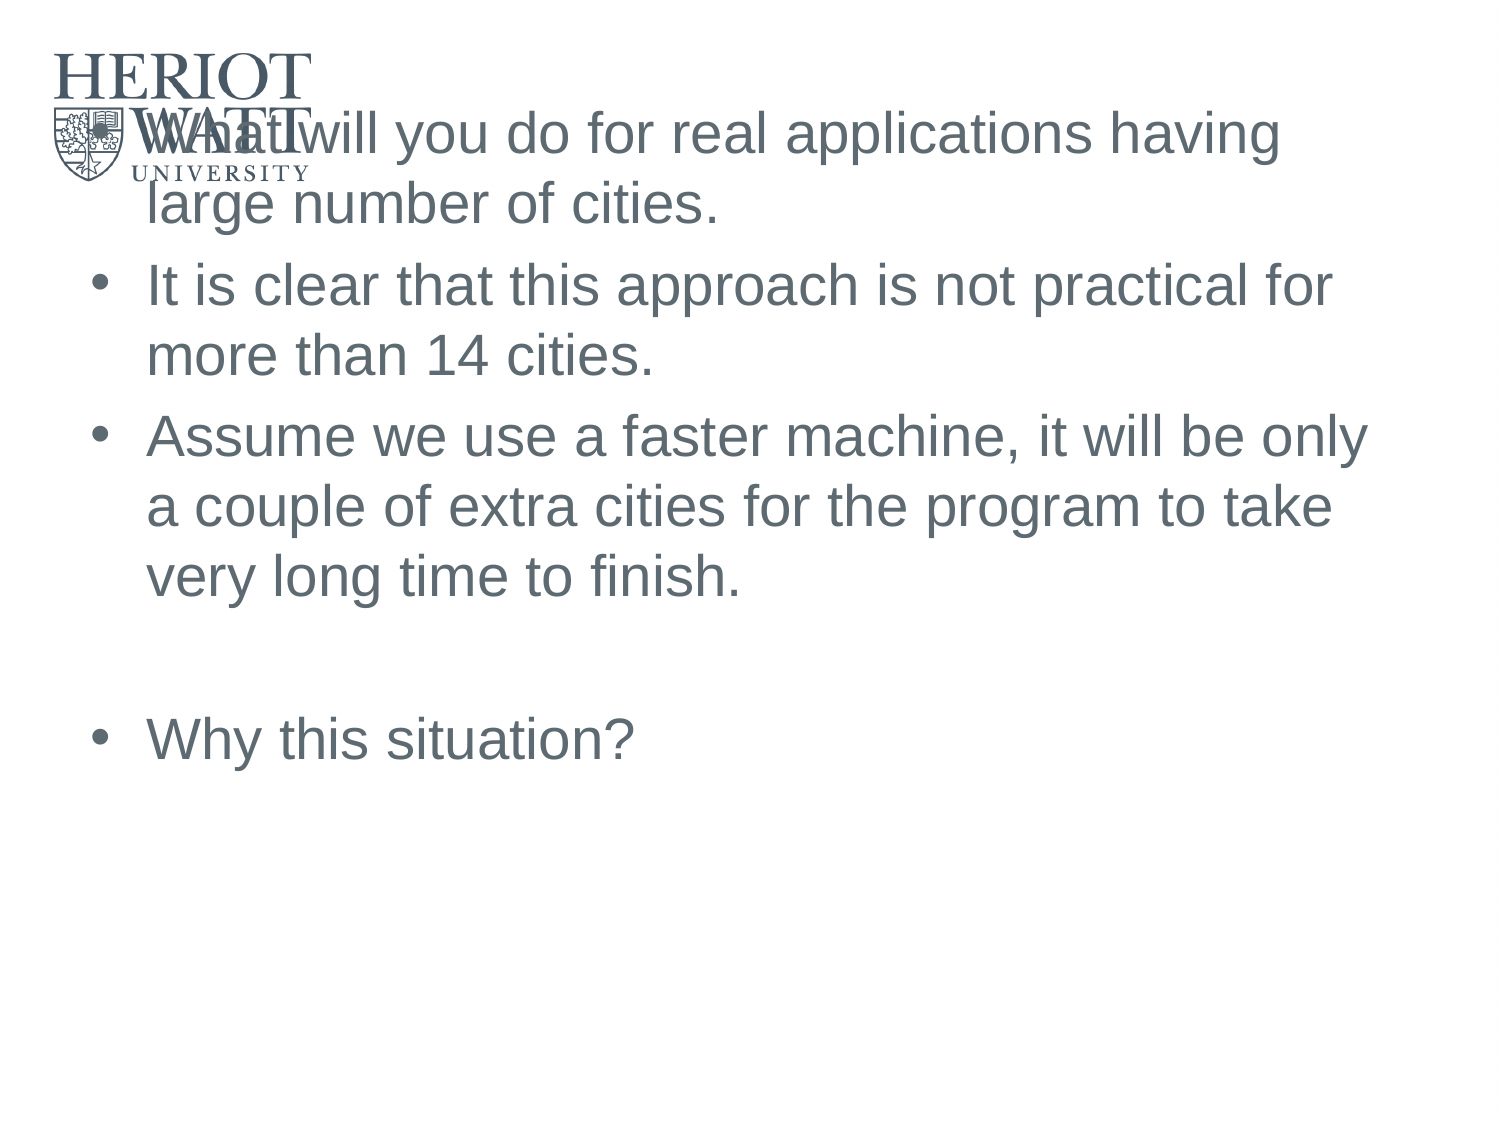

What will you do for real applications having large number of cities.
It is clear that this approach is not practical for more than 14 cities.
Assume we use a faster machine, it will be only a couple of extra cities for the program to take very long time to finish.

Why this situation?